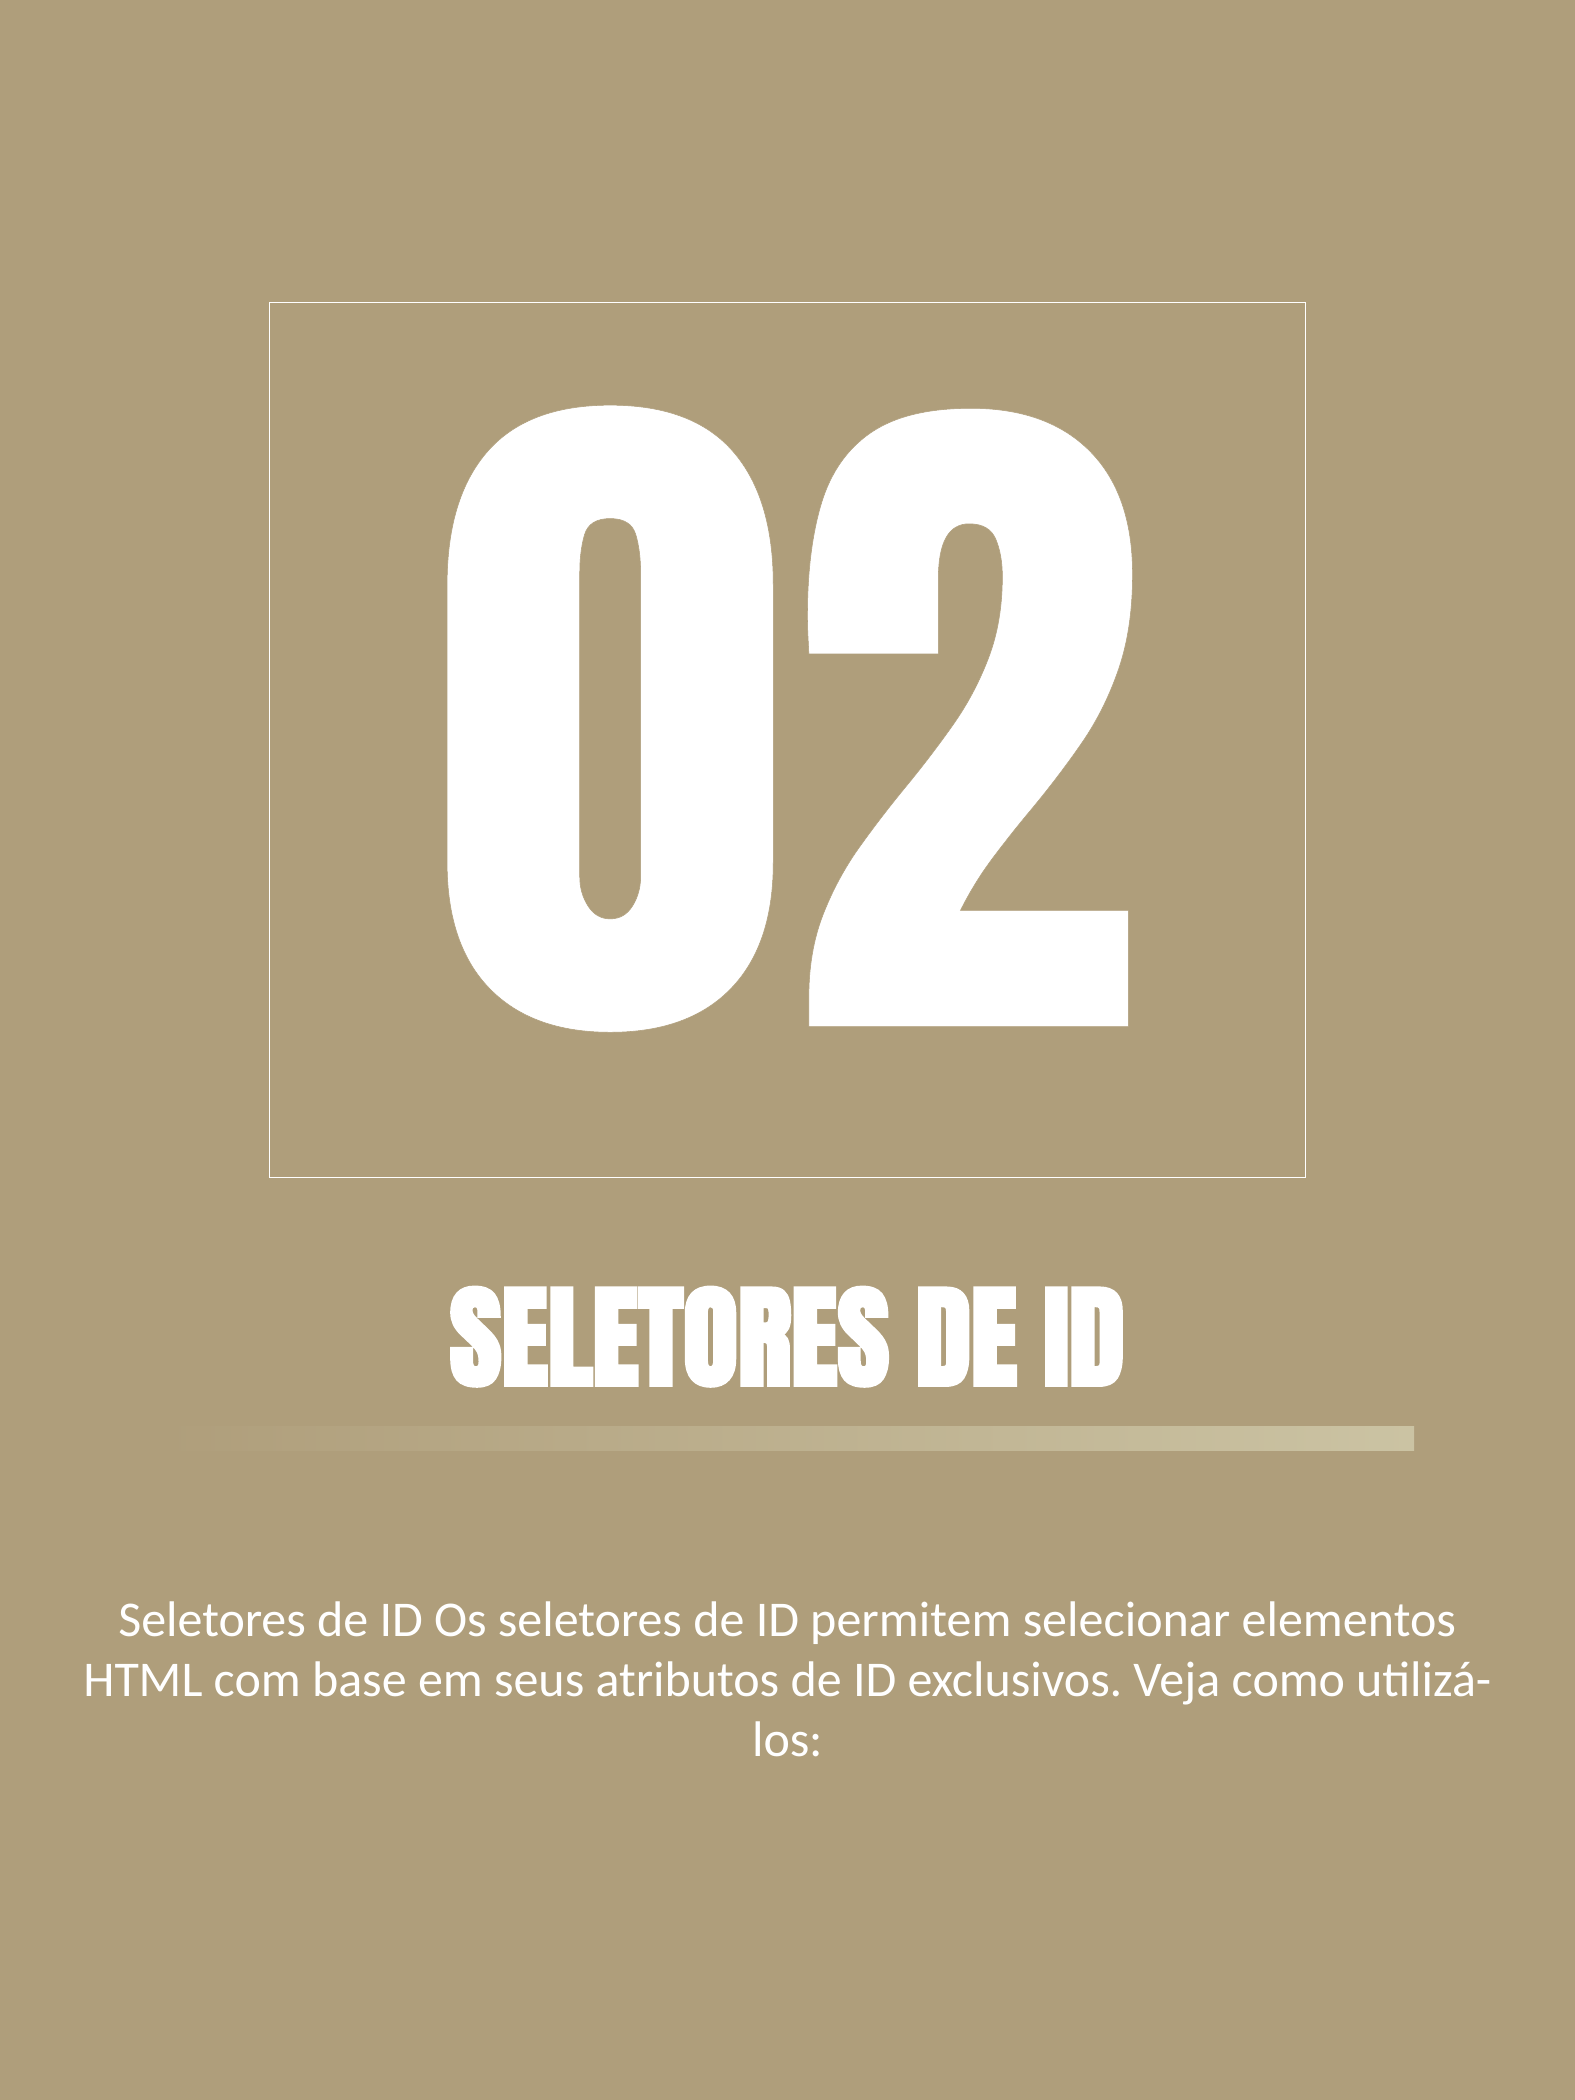

02
SELETORES DE ID

Seletores de ID Os seletores de ID permitem selecionar elementos HTML com base em seus atributos de ID exclusivos. Veja como utilizá-los:
SELETORES CSS- JULIANA ROCHA
5